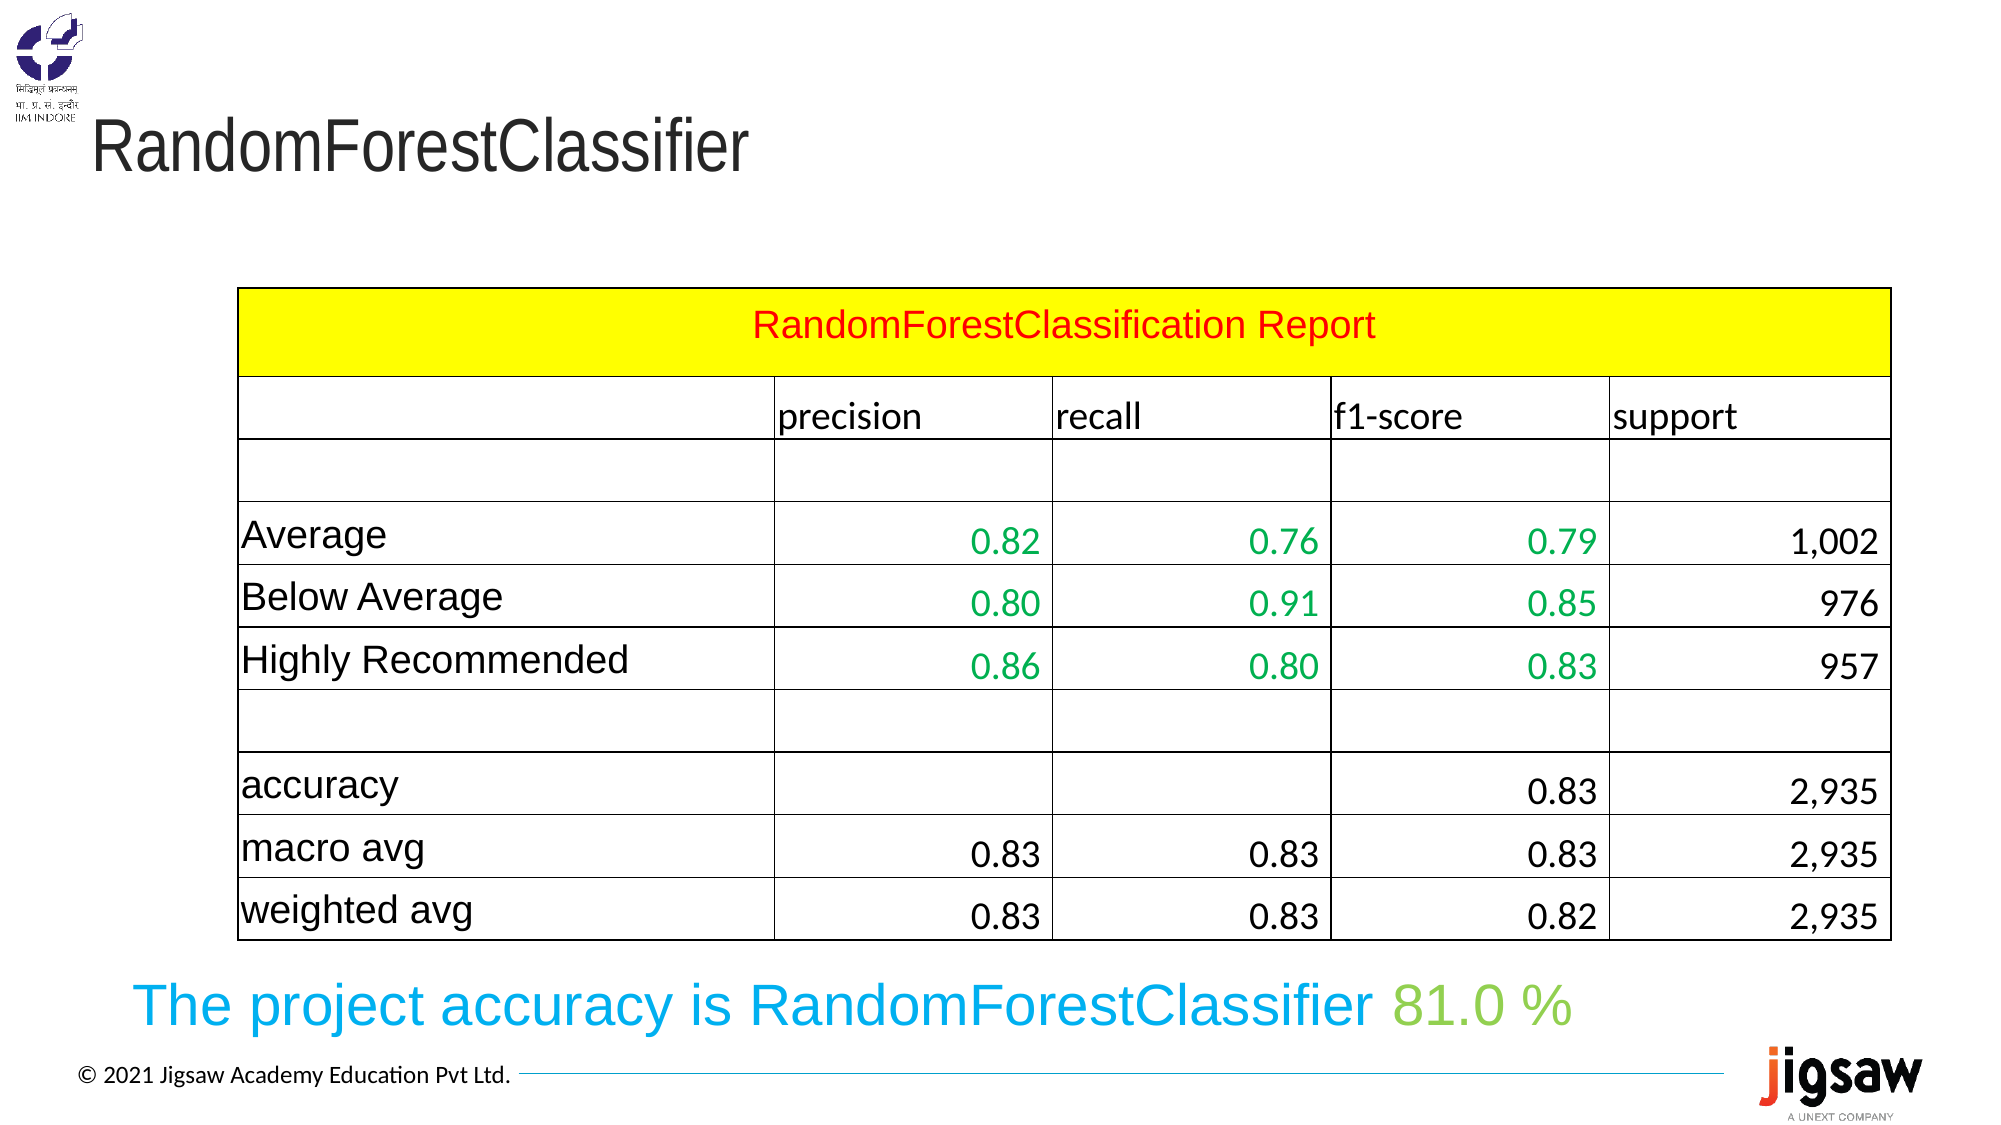

# RandomForestClassifier
| RandomForestClassification Report |  |  |  |  |
| --- | --- | --- | --- | --- |
|  | precision | recall | f1-score | support |
|  |  |  |  |  |
| Average | 0.82 | 0.76 | 0.79 | 1,002 |
| Below Average | 0.80 | 0.91 | 0.85 | 976 |
| Highly Recommended | 0.86 | 0.80 | 0.83 | 957 |
|  |  |  |  |  |
| accuracy |  |  | 0.83 | 2,935 |
| macro avg | 0.83 | 0.83 | 0.83 | 2,935 |
| weighted avg | 0.83 | 0.83 | 0.82 | 2,935 |
The project accuracy is RandomForestClassifier 81.0 %